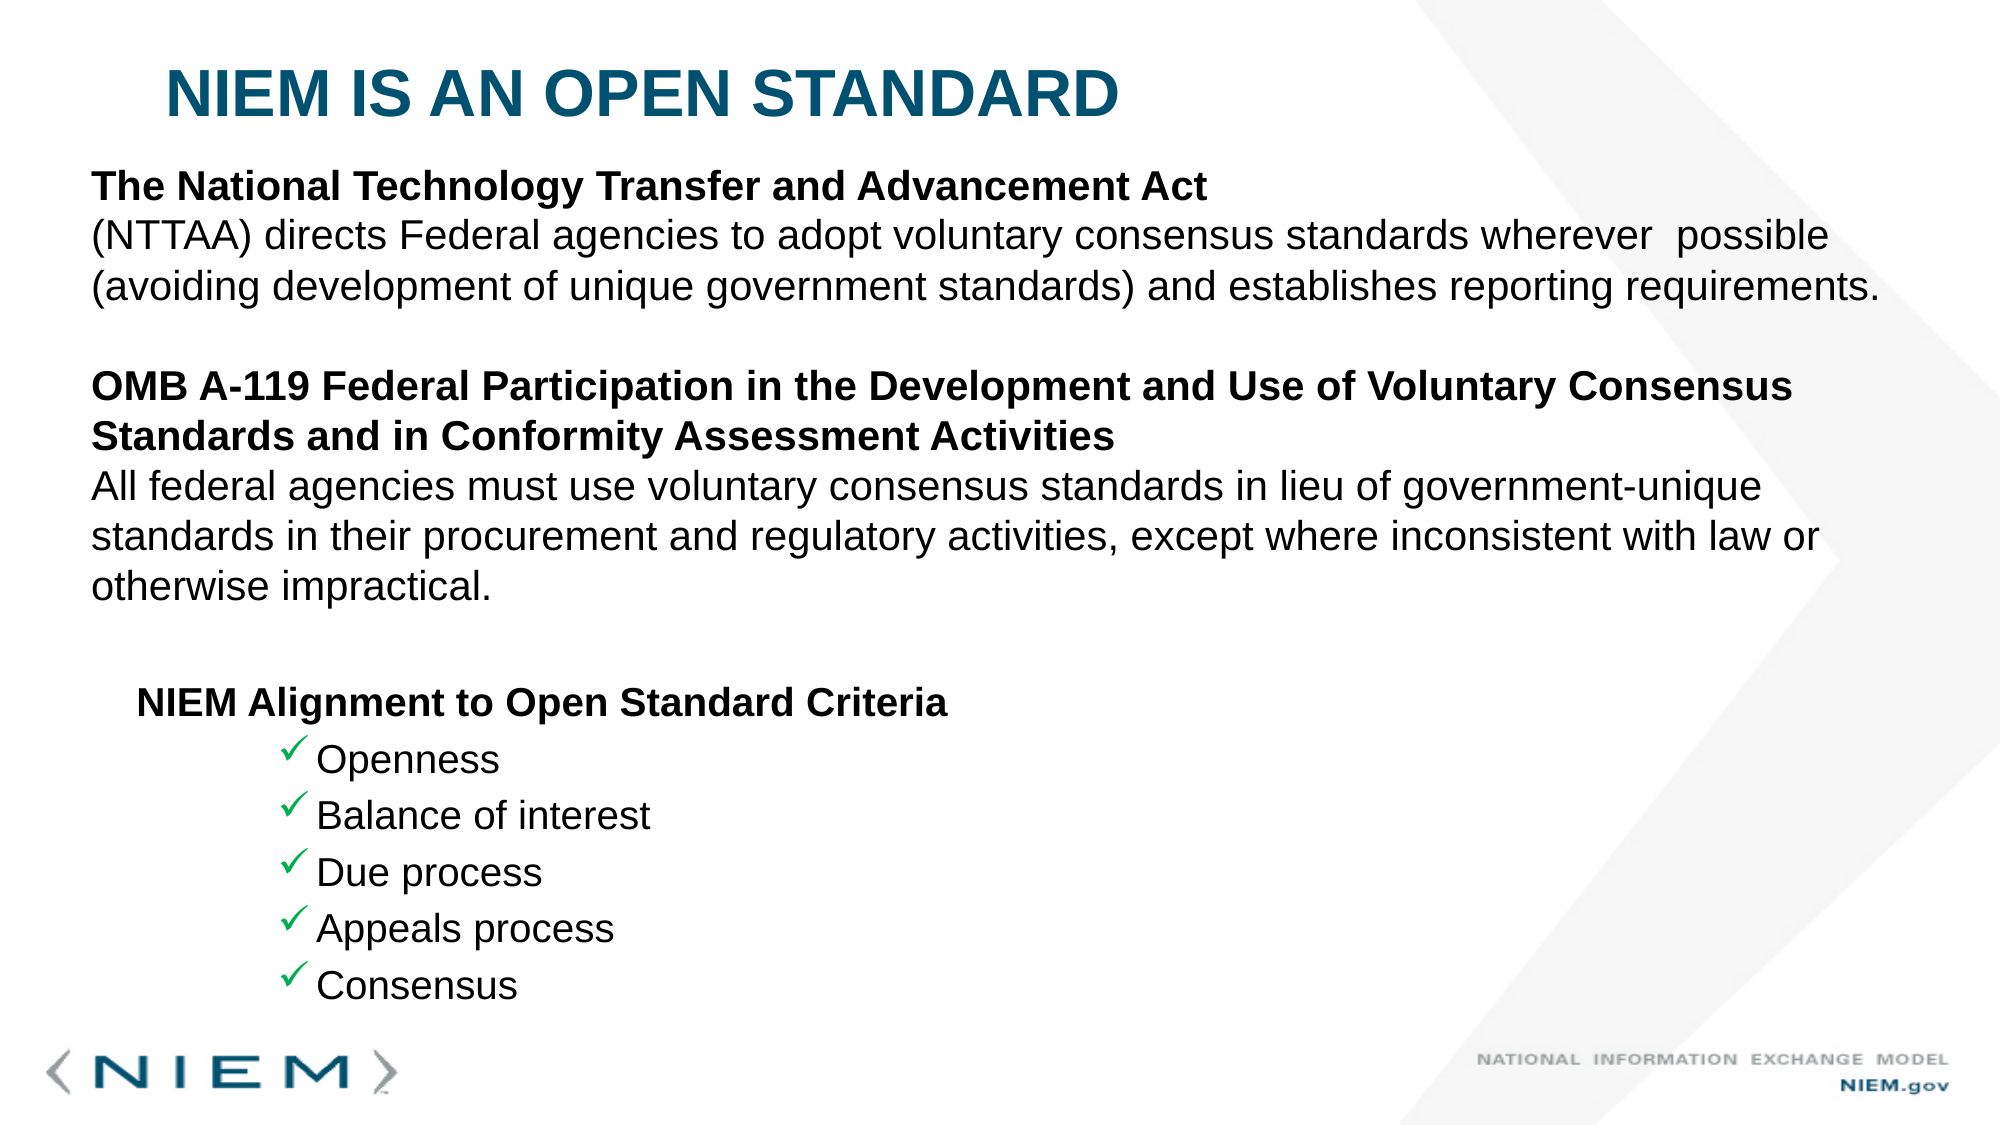

# NIEM is an Open Standard
The National Technology Transfer and Advancement Act
(NTTAA) directs Federal agencies to adopt voluntary consensus standards wherever  possible (avoiding development of unique government standards) and establishes reporting requirements.

OMB A-119 Federal Participation in the Development and Use of Voluntary Consensus Standards and in Conformity Assessment Activities
All federal agencies must use voluntary consensus standards in lieu of government-unique standards in their procurement and regulatory activities, except where inconsistent with law or otherwise impractical.
	NIEM Alignment to Open Standard Criteria
 Openness
 Balance of interest
 Due process
 Appeals process
 Consensus